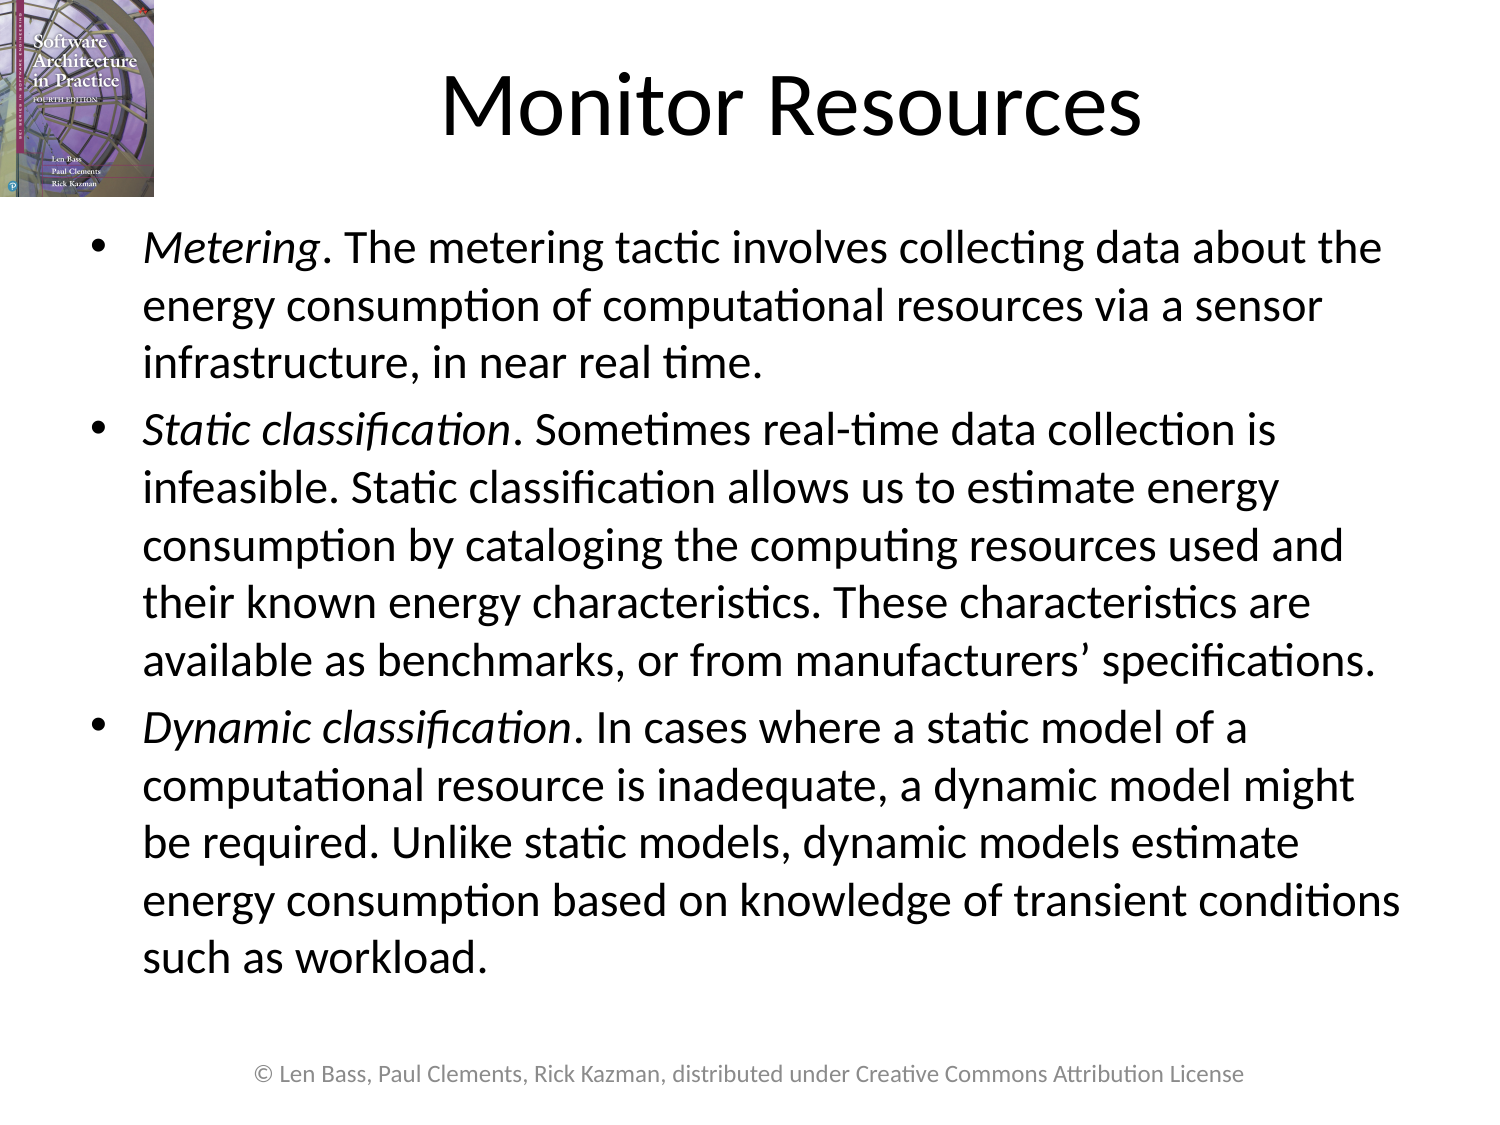

# Monitor Resources
Metering. The metering tactic involves collecting data about the energy consumption of computational resources via a sensor infrastructure, in near real time.
Static classification. Sometimes real-time data collection is infeasible. Static classification allows us to estimate energy consumption by cataloging the computing resources used and their known energy characteristics. These characteristics are available as benchmarks, or from manufacturers’ specifications.
Dynamic classification. In cases where a static model of a computational resource is inadequate, a dynamic model might be required. Unlike static models, dynamic models estimate energy consumption based on knowledge of transient conditions such as workload.

© Len Bass, Paul Clements, Rick Kazman, distributed under Creative Commons Attribution License